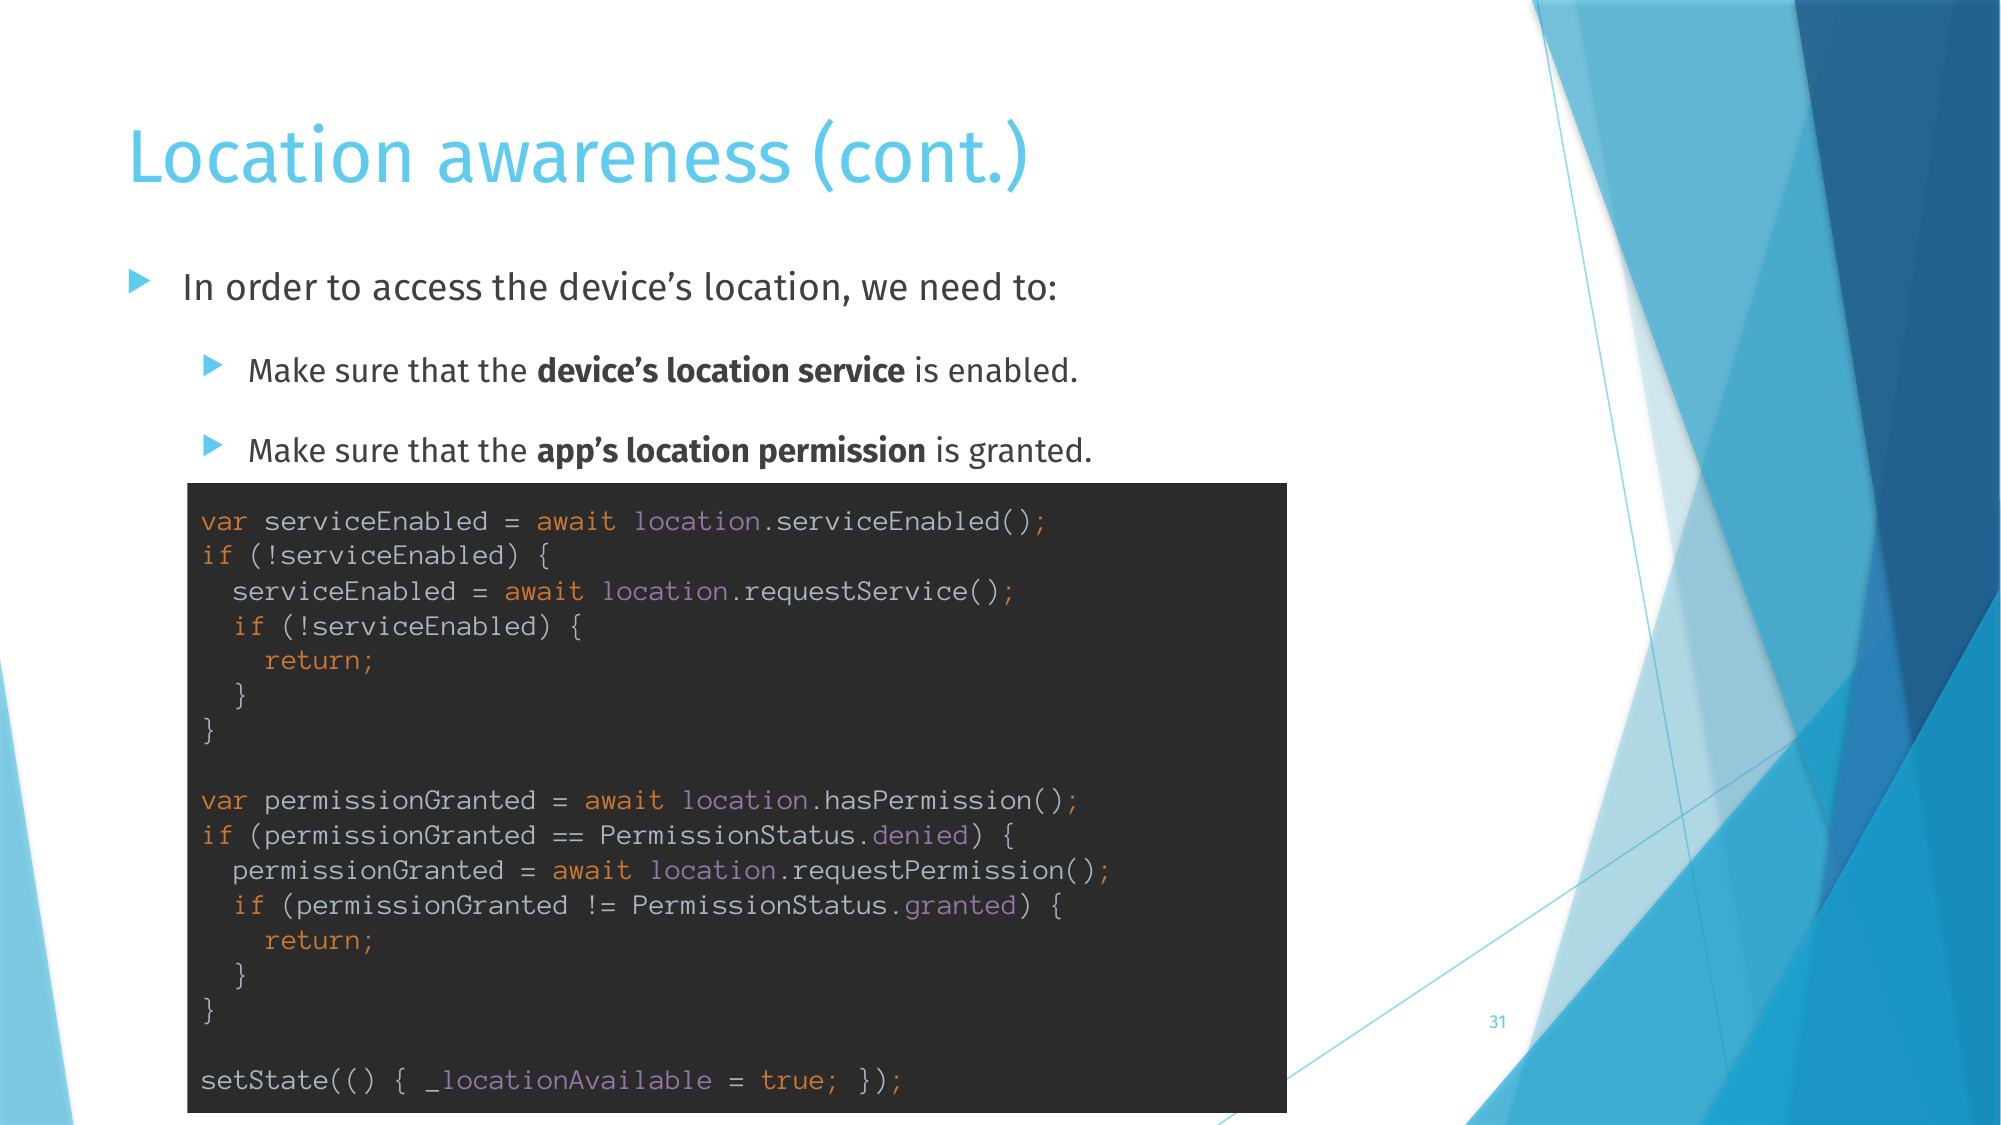

# Location awareness (cont.)
In order to access the device’s location, we need to:
Make sure that the device’s location service is enabled.
Make sure that the app’s location permission is granted.
var serviceEnabled = await location.serviceEnabled();
if (!serviceEnabled) {
  serviceEnabled = await location.requestService();
  if (!serviceEnabled) {
    return;
  }
}

var permissionGranted = await location.hasPermission();
if (permissionGranted == PermissionStatus.denied) {
  permissionGranted = await location.requestPermission();
  if (permissionGranted != PermissionStatus.granted) {
    return;
  }
}

setState(() { _locationAvailable = true; });
31